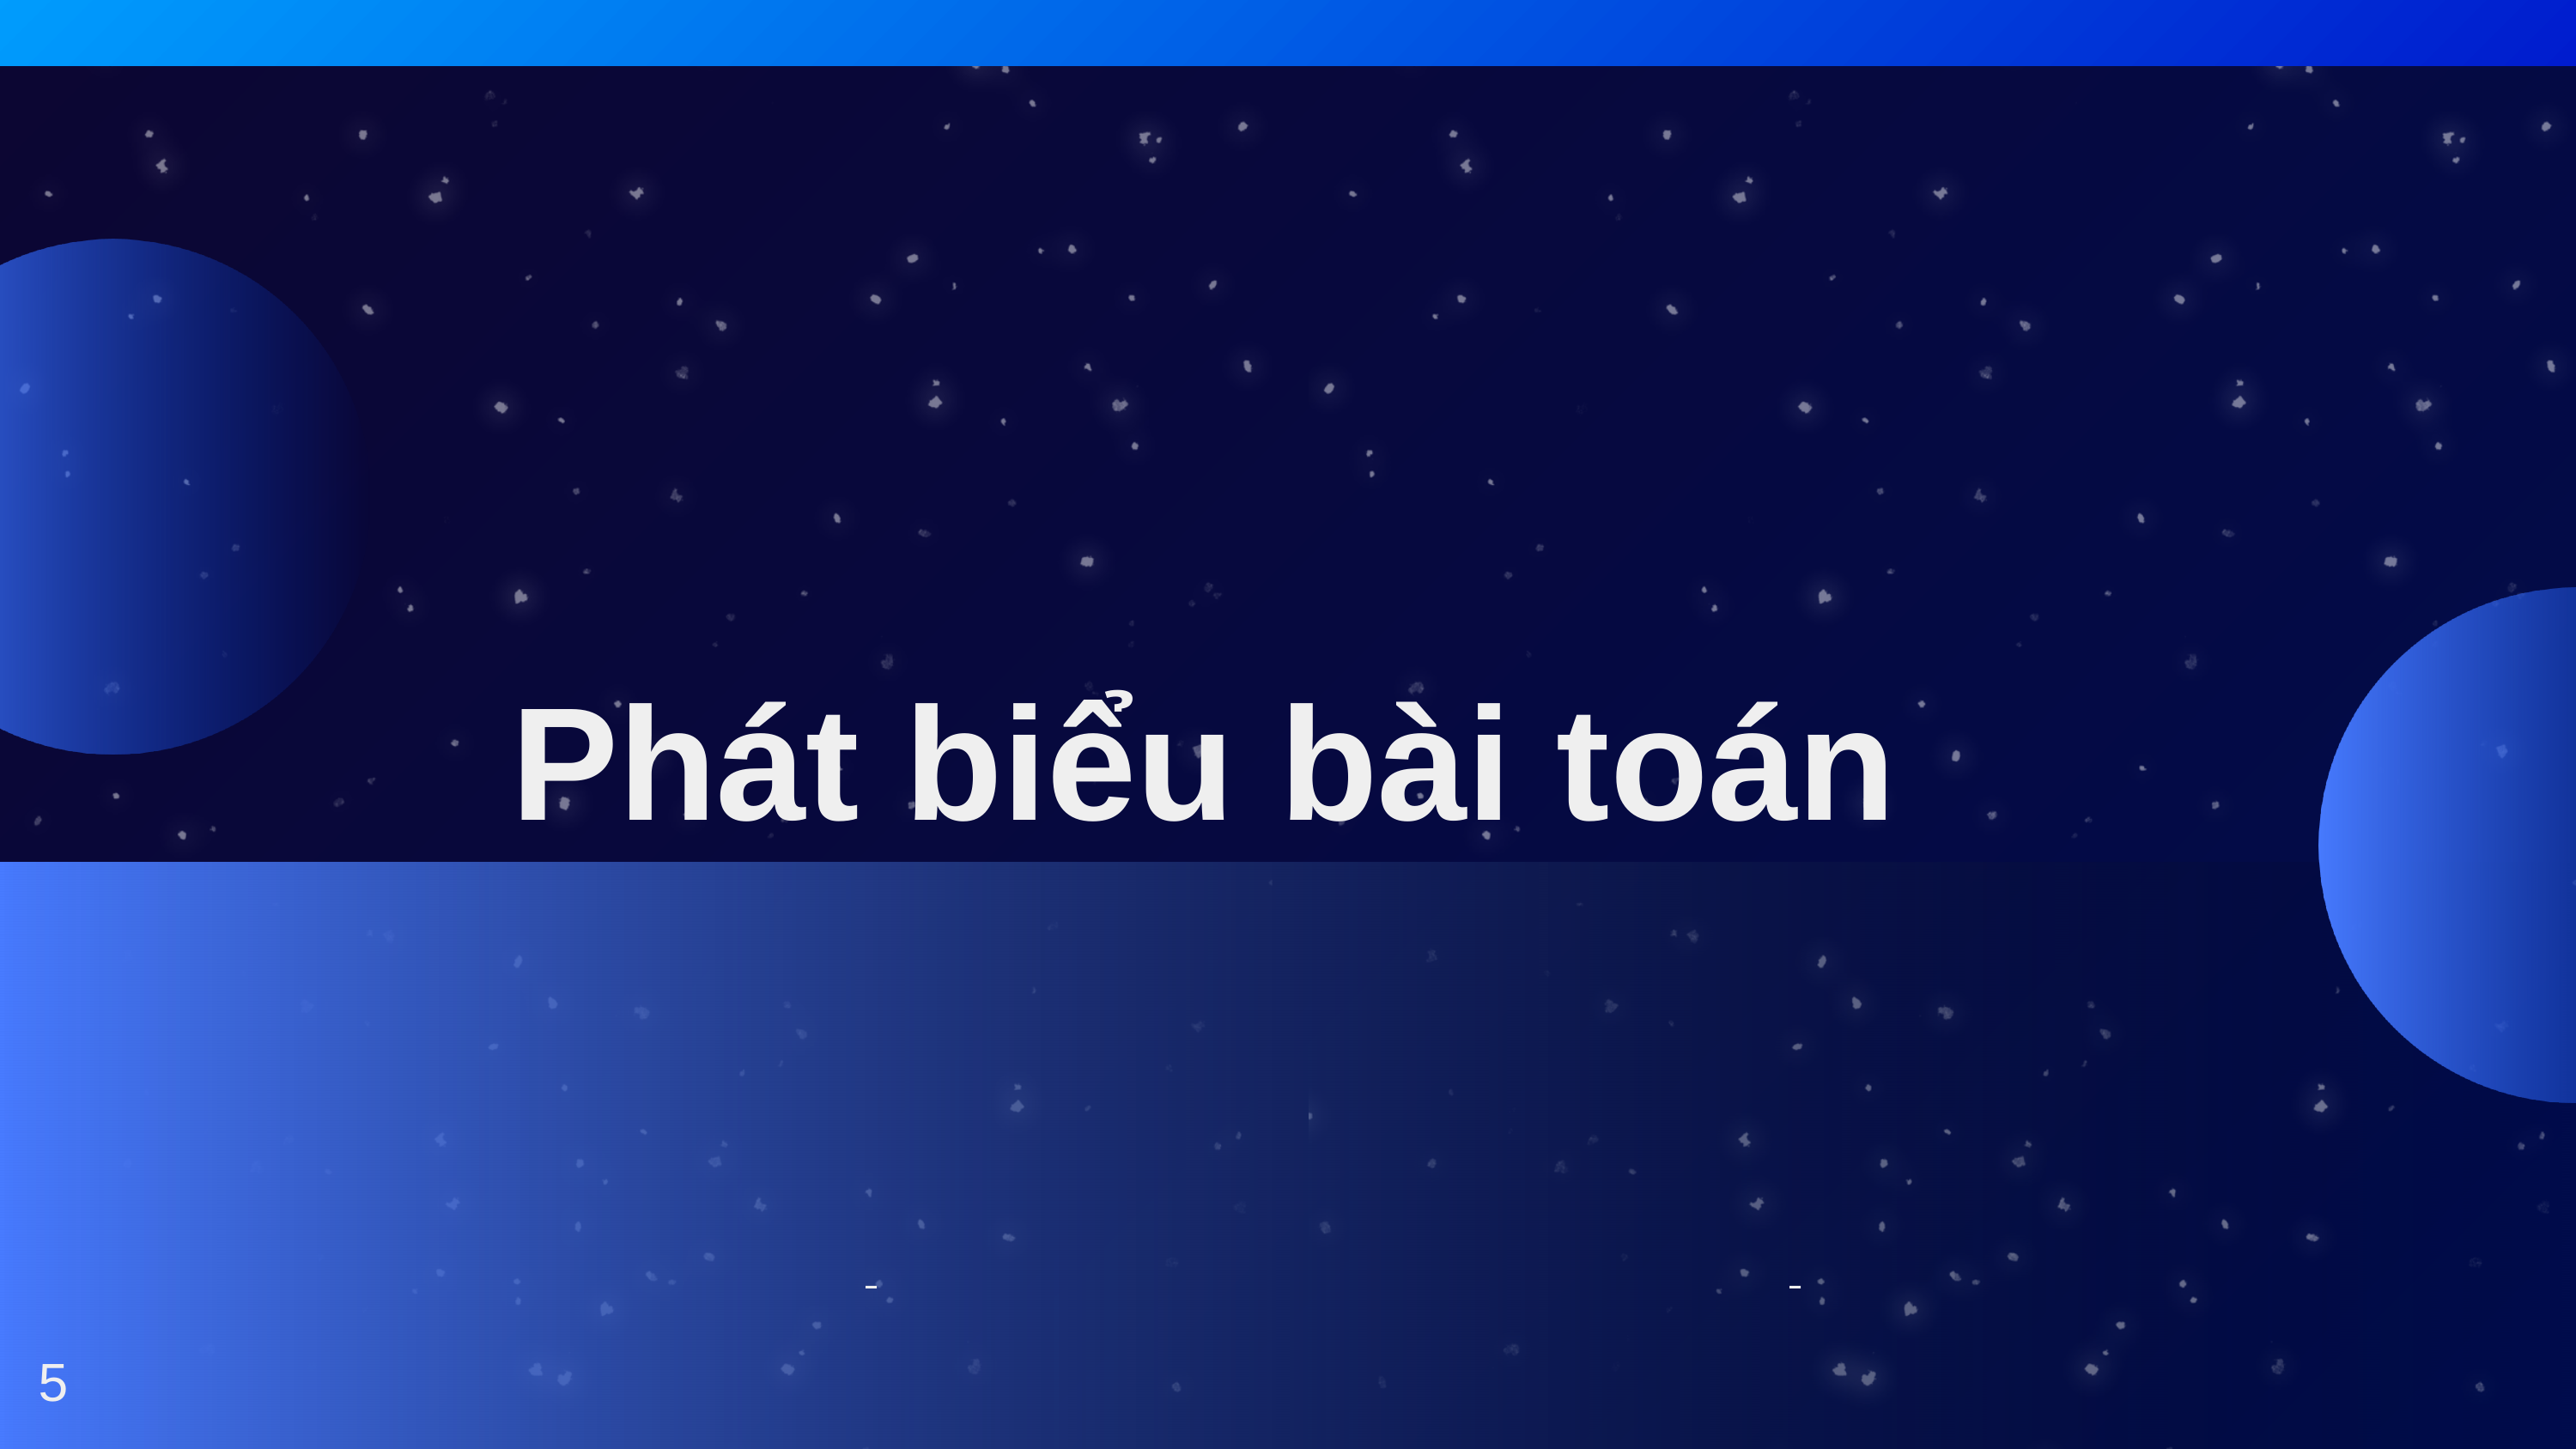

Phát biểu bài toán
-
-
5